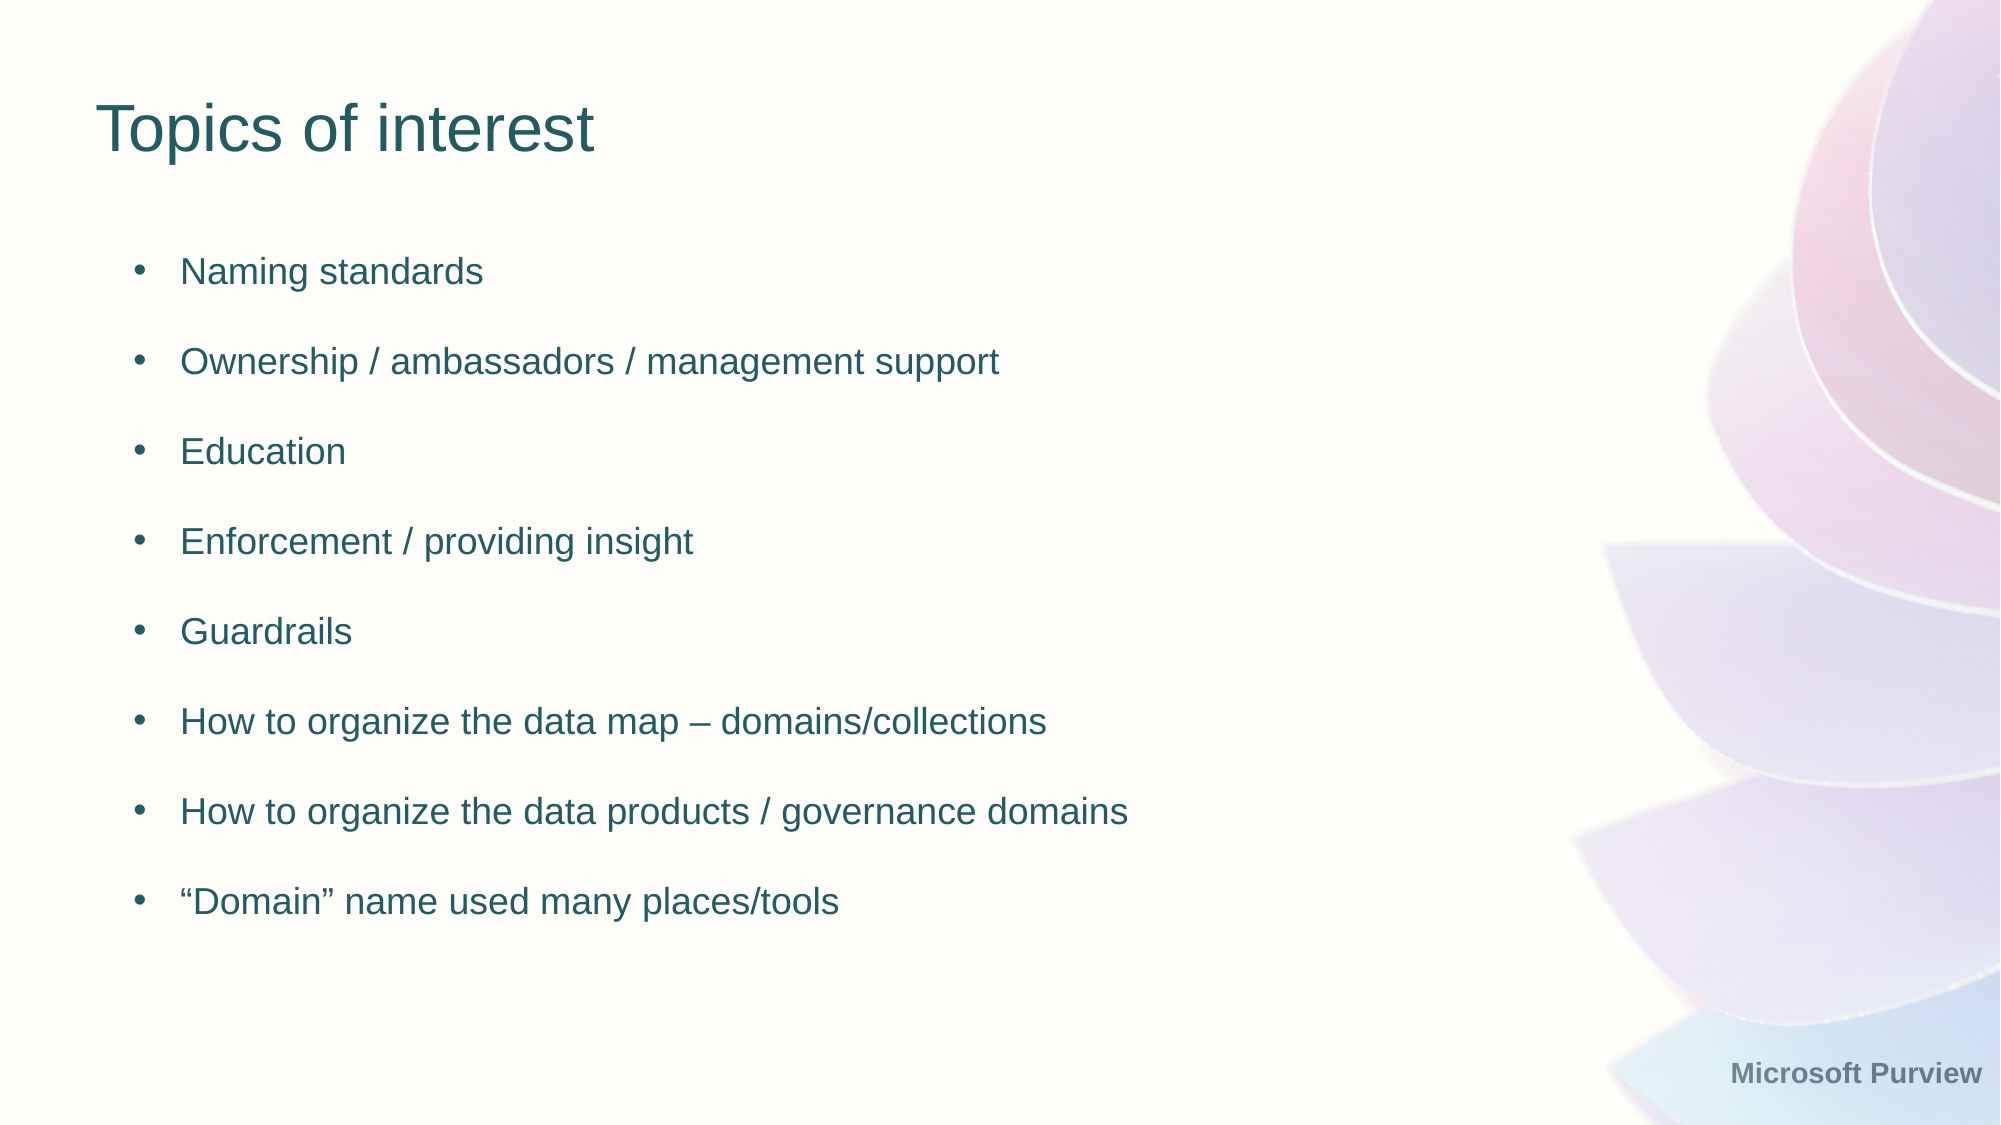

Topics of interest
Naming standards

Ownership / ambassadors / management support

Education

Enforcement / providing insight

Guardrails

How to organize the data map – domains/collections

How to organize the data products / governance domains

“Domain” name used many places/tools